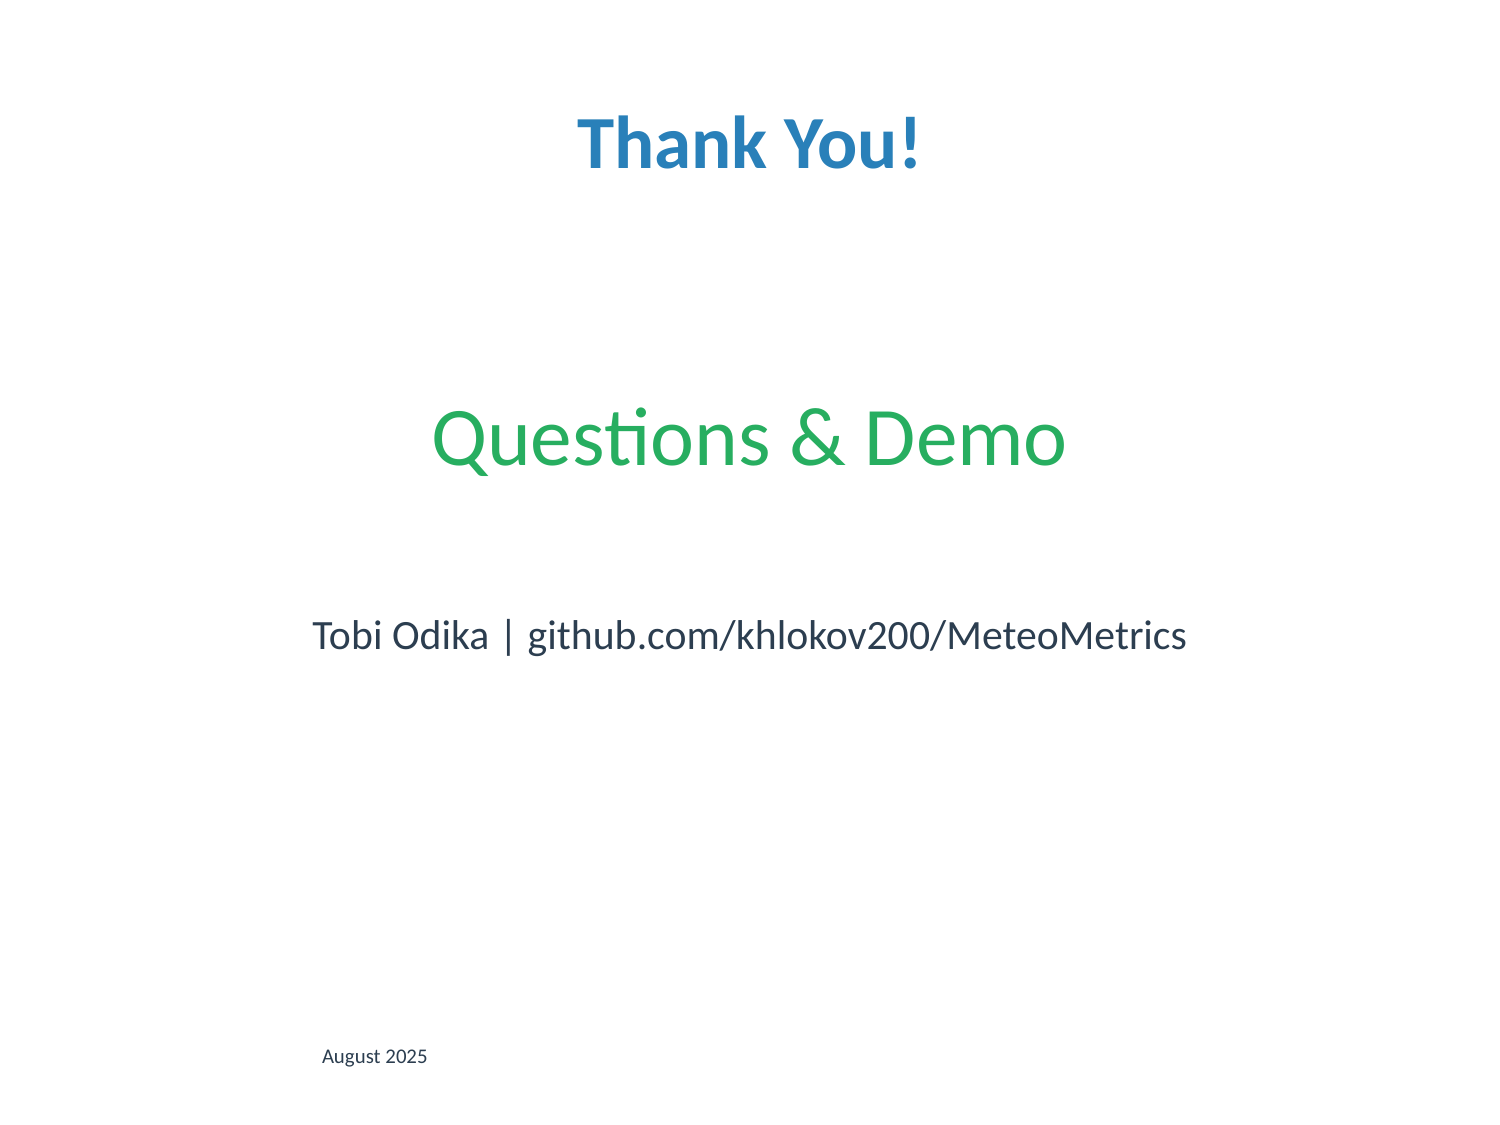

# Thank You!
Questions & Demo
Tobi Odika | github.com/khlokov200/MeteoMetrics
August 2025